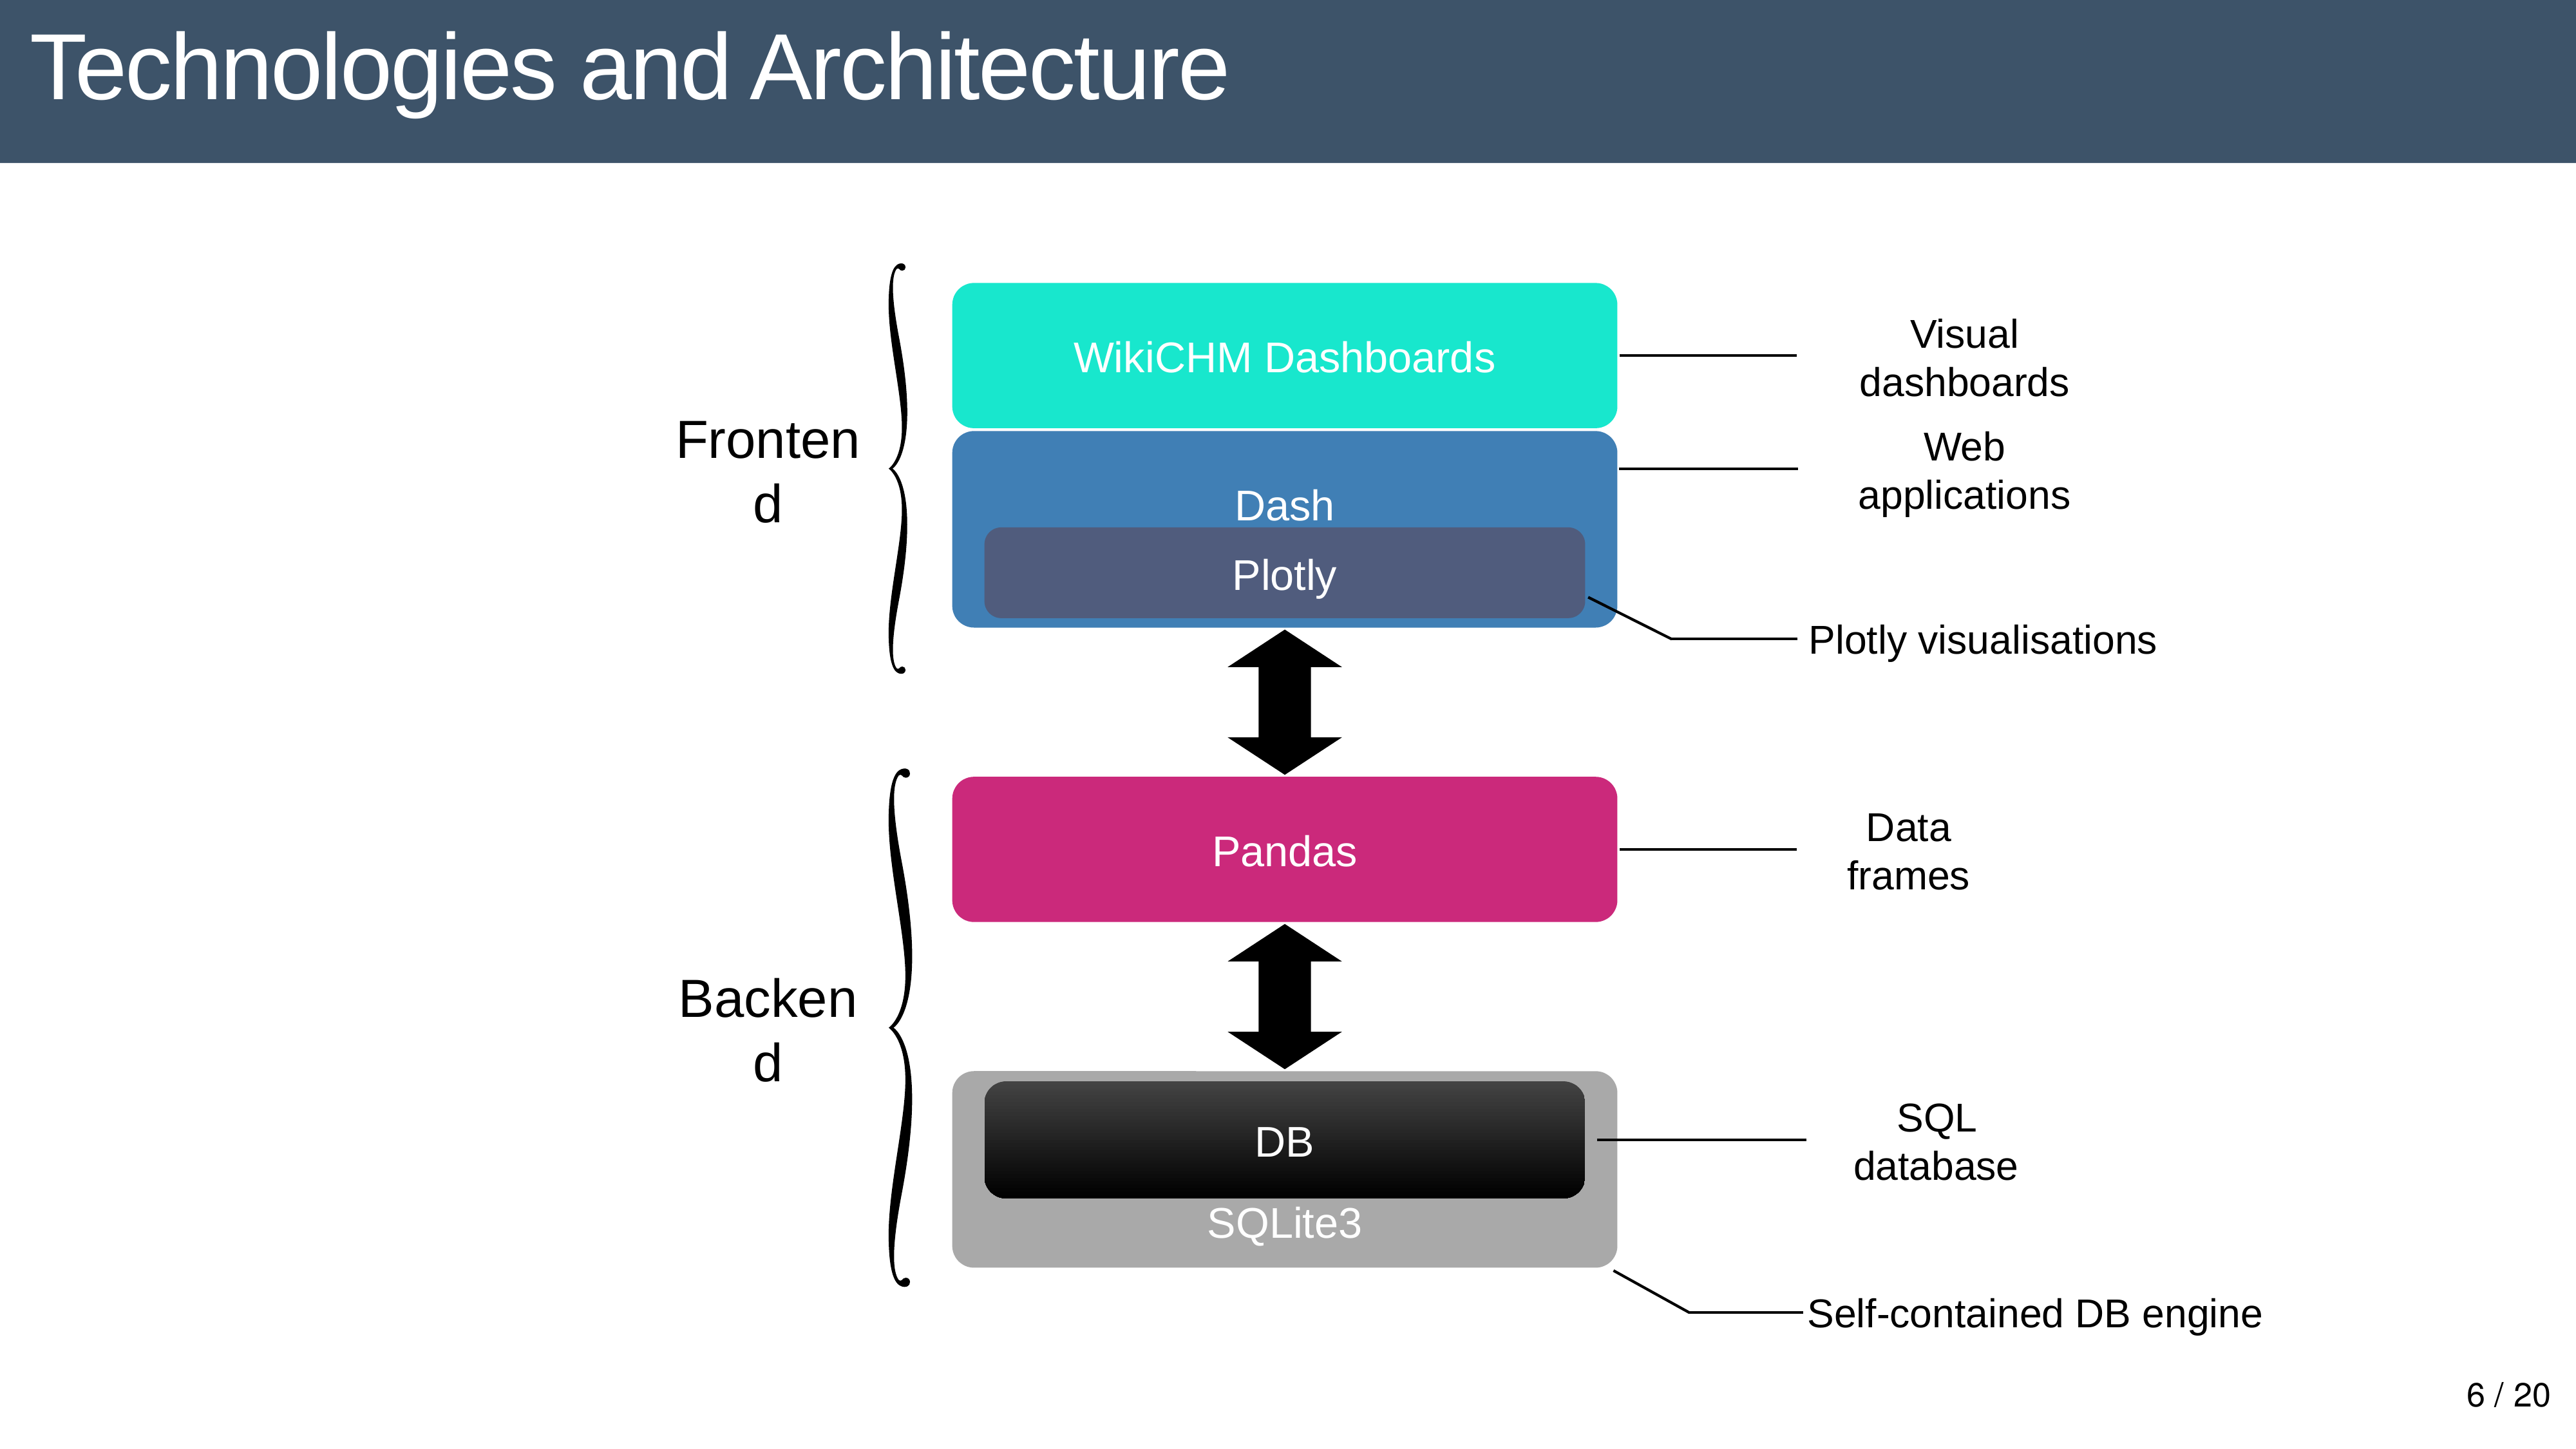

Technologies and Architecture
WikiCHM Dashboards
Visual dashboards

Frontend
Dash

Web applications

Plotly

Plotly visualisations

Pandas
Data frames

Backend

SQLite3
DB
SQL database

Self-contained DB engine
6 / 20